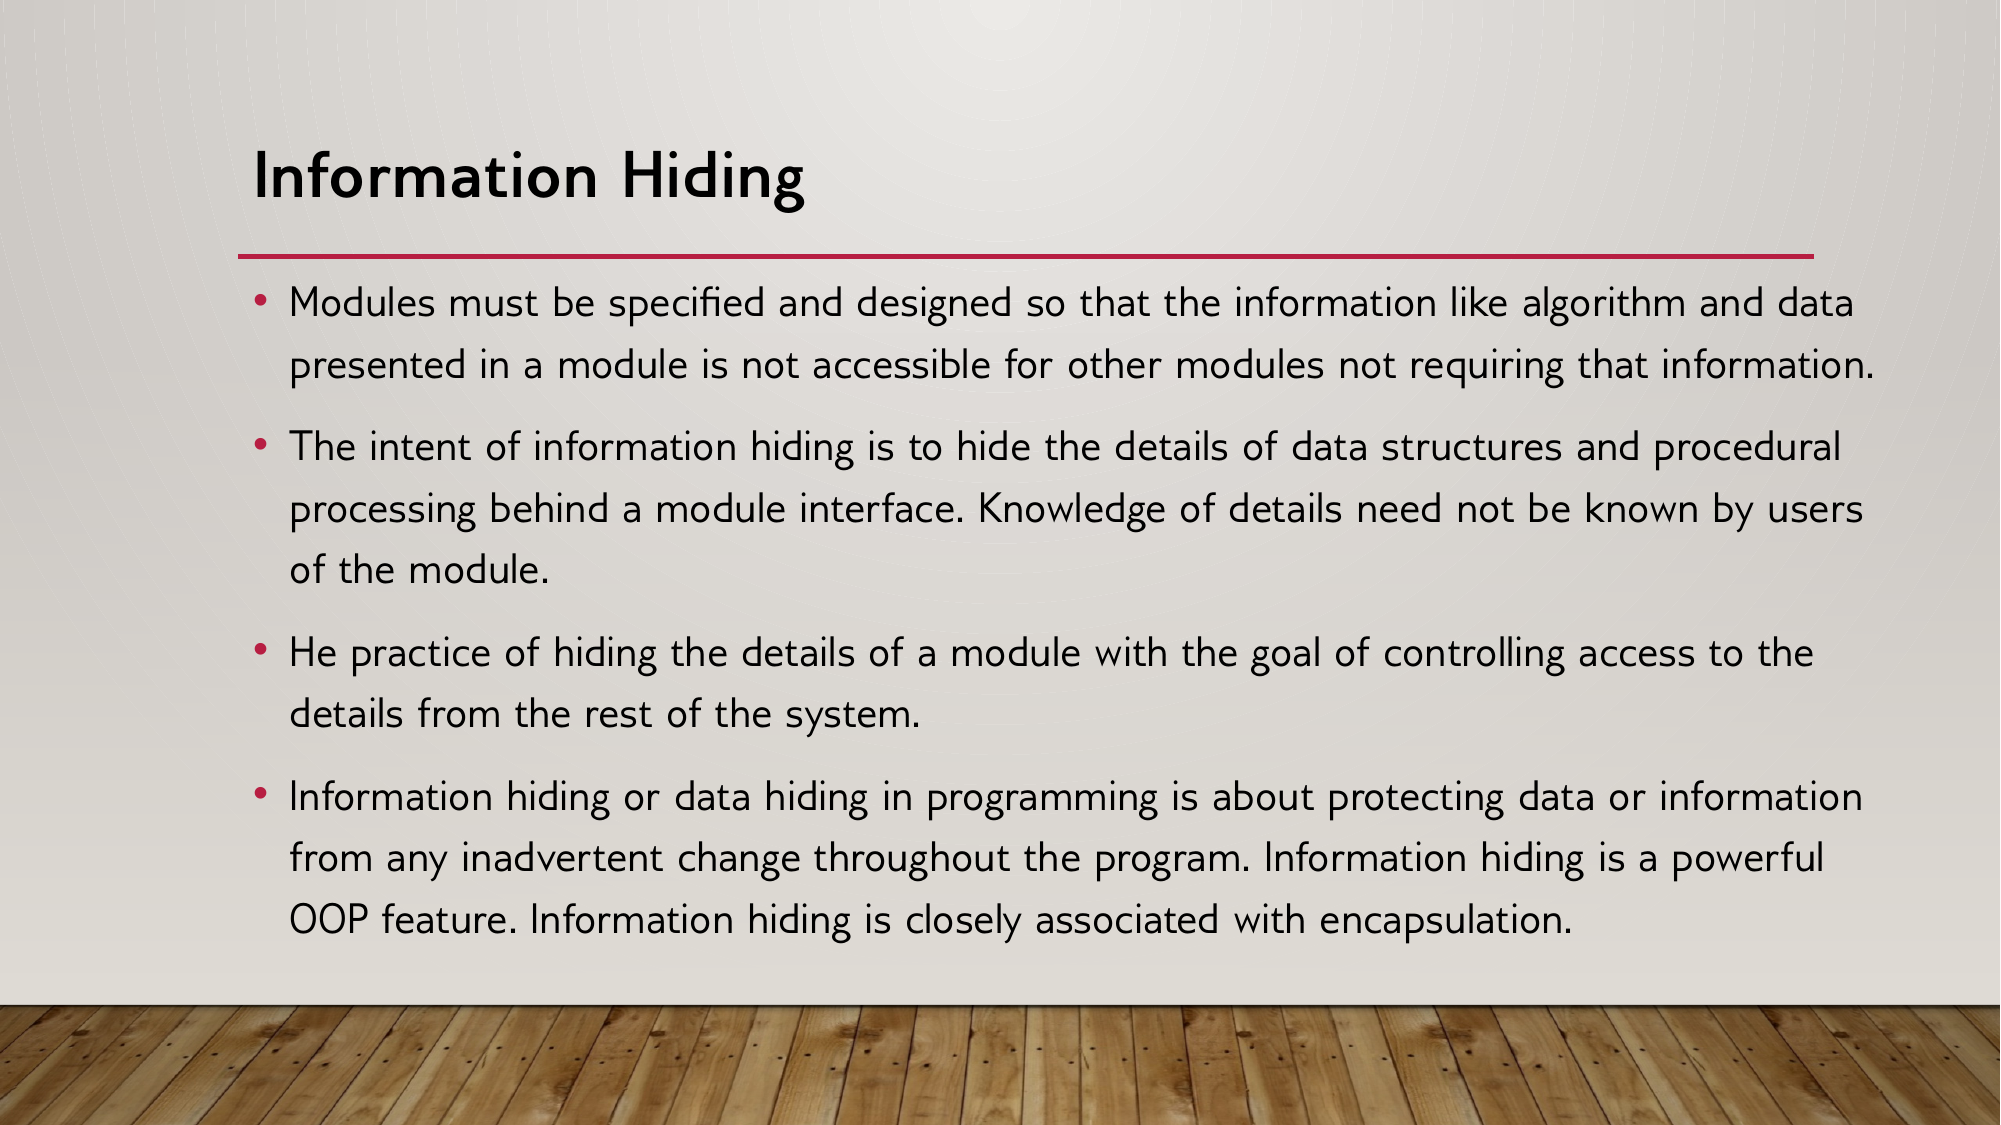

# Information Hiding
Modules must be specified and designed so that the information like algorithm and data presented in a module is not accessible for other modules not requiring that information.
The intent of information hiding is to hide the details of data structures and procedural processing behind a module interface. Knowledge of details need not be known by users of the module.
He practice of hiding the details of a module with the goal of controlling access to the details from the rest of the system.
Information hiding or data hiding in programming is about protecting data or information from any inadvertent change throughout the program. Information hiding is a powerful OOP feature. Information hiding is closely associated with encapsulation.